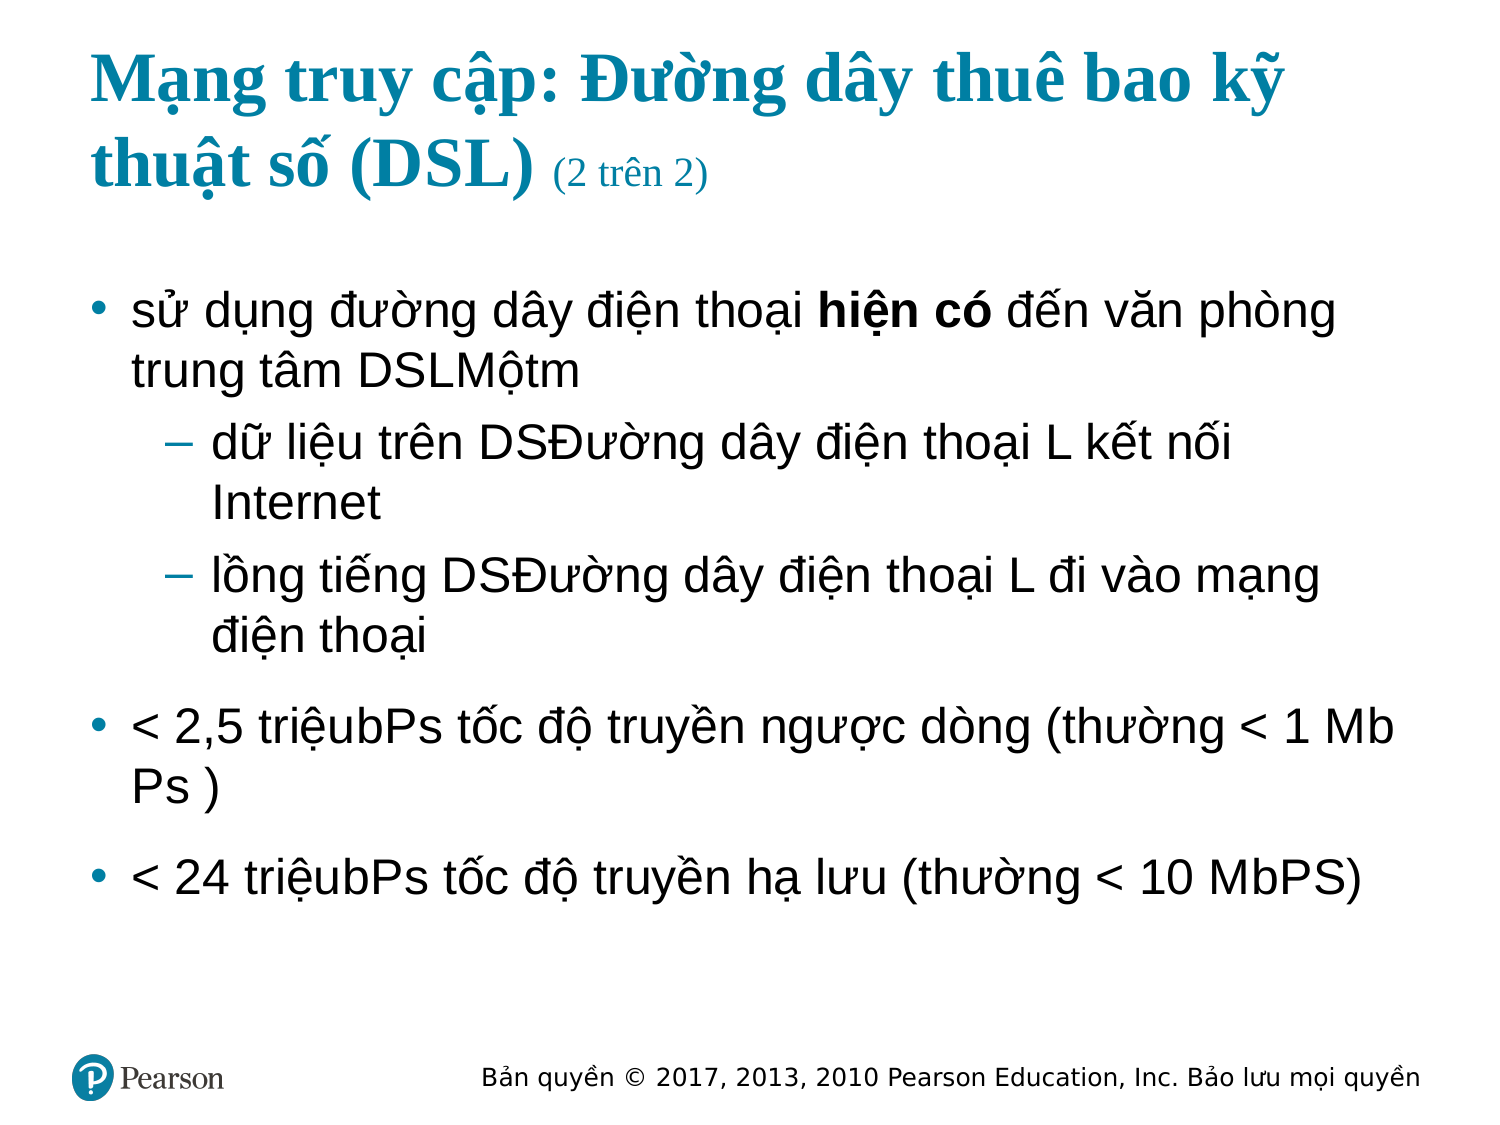

# Mạng truy cập: Đường dây thuê bao kỹ thuật số (D S L) (2 trên 2)
sử dụng đường dây điện thoại hiện có đến văn phòng trung tâm D S L Một m
dữ liệu trên D S Đường dây điện thoại L kết nối Internet
lồng tiếng D S Đường dây điện thoại L đi vào mạng điện thoại
< 2,5 triệu b P s tốc độ truyền ngược dòng (thường < 1 M b P s )
< 24 triệu b P s tốc độ truyền hạ lưu (thường < 10 M b P S)